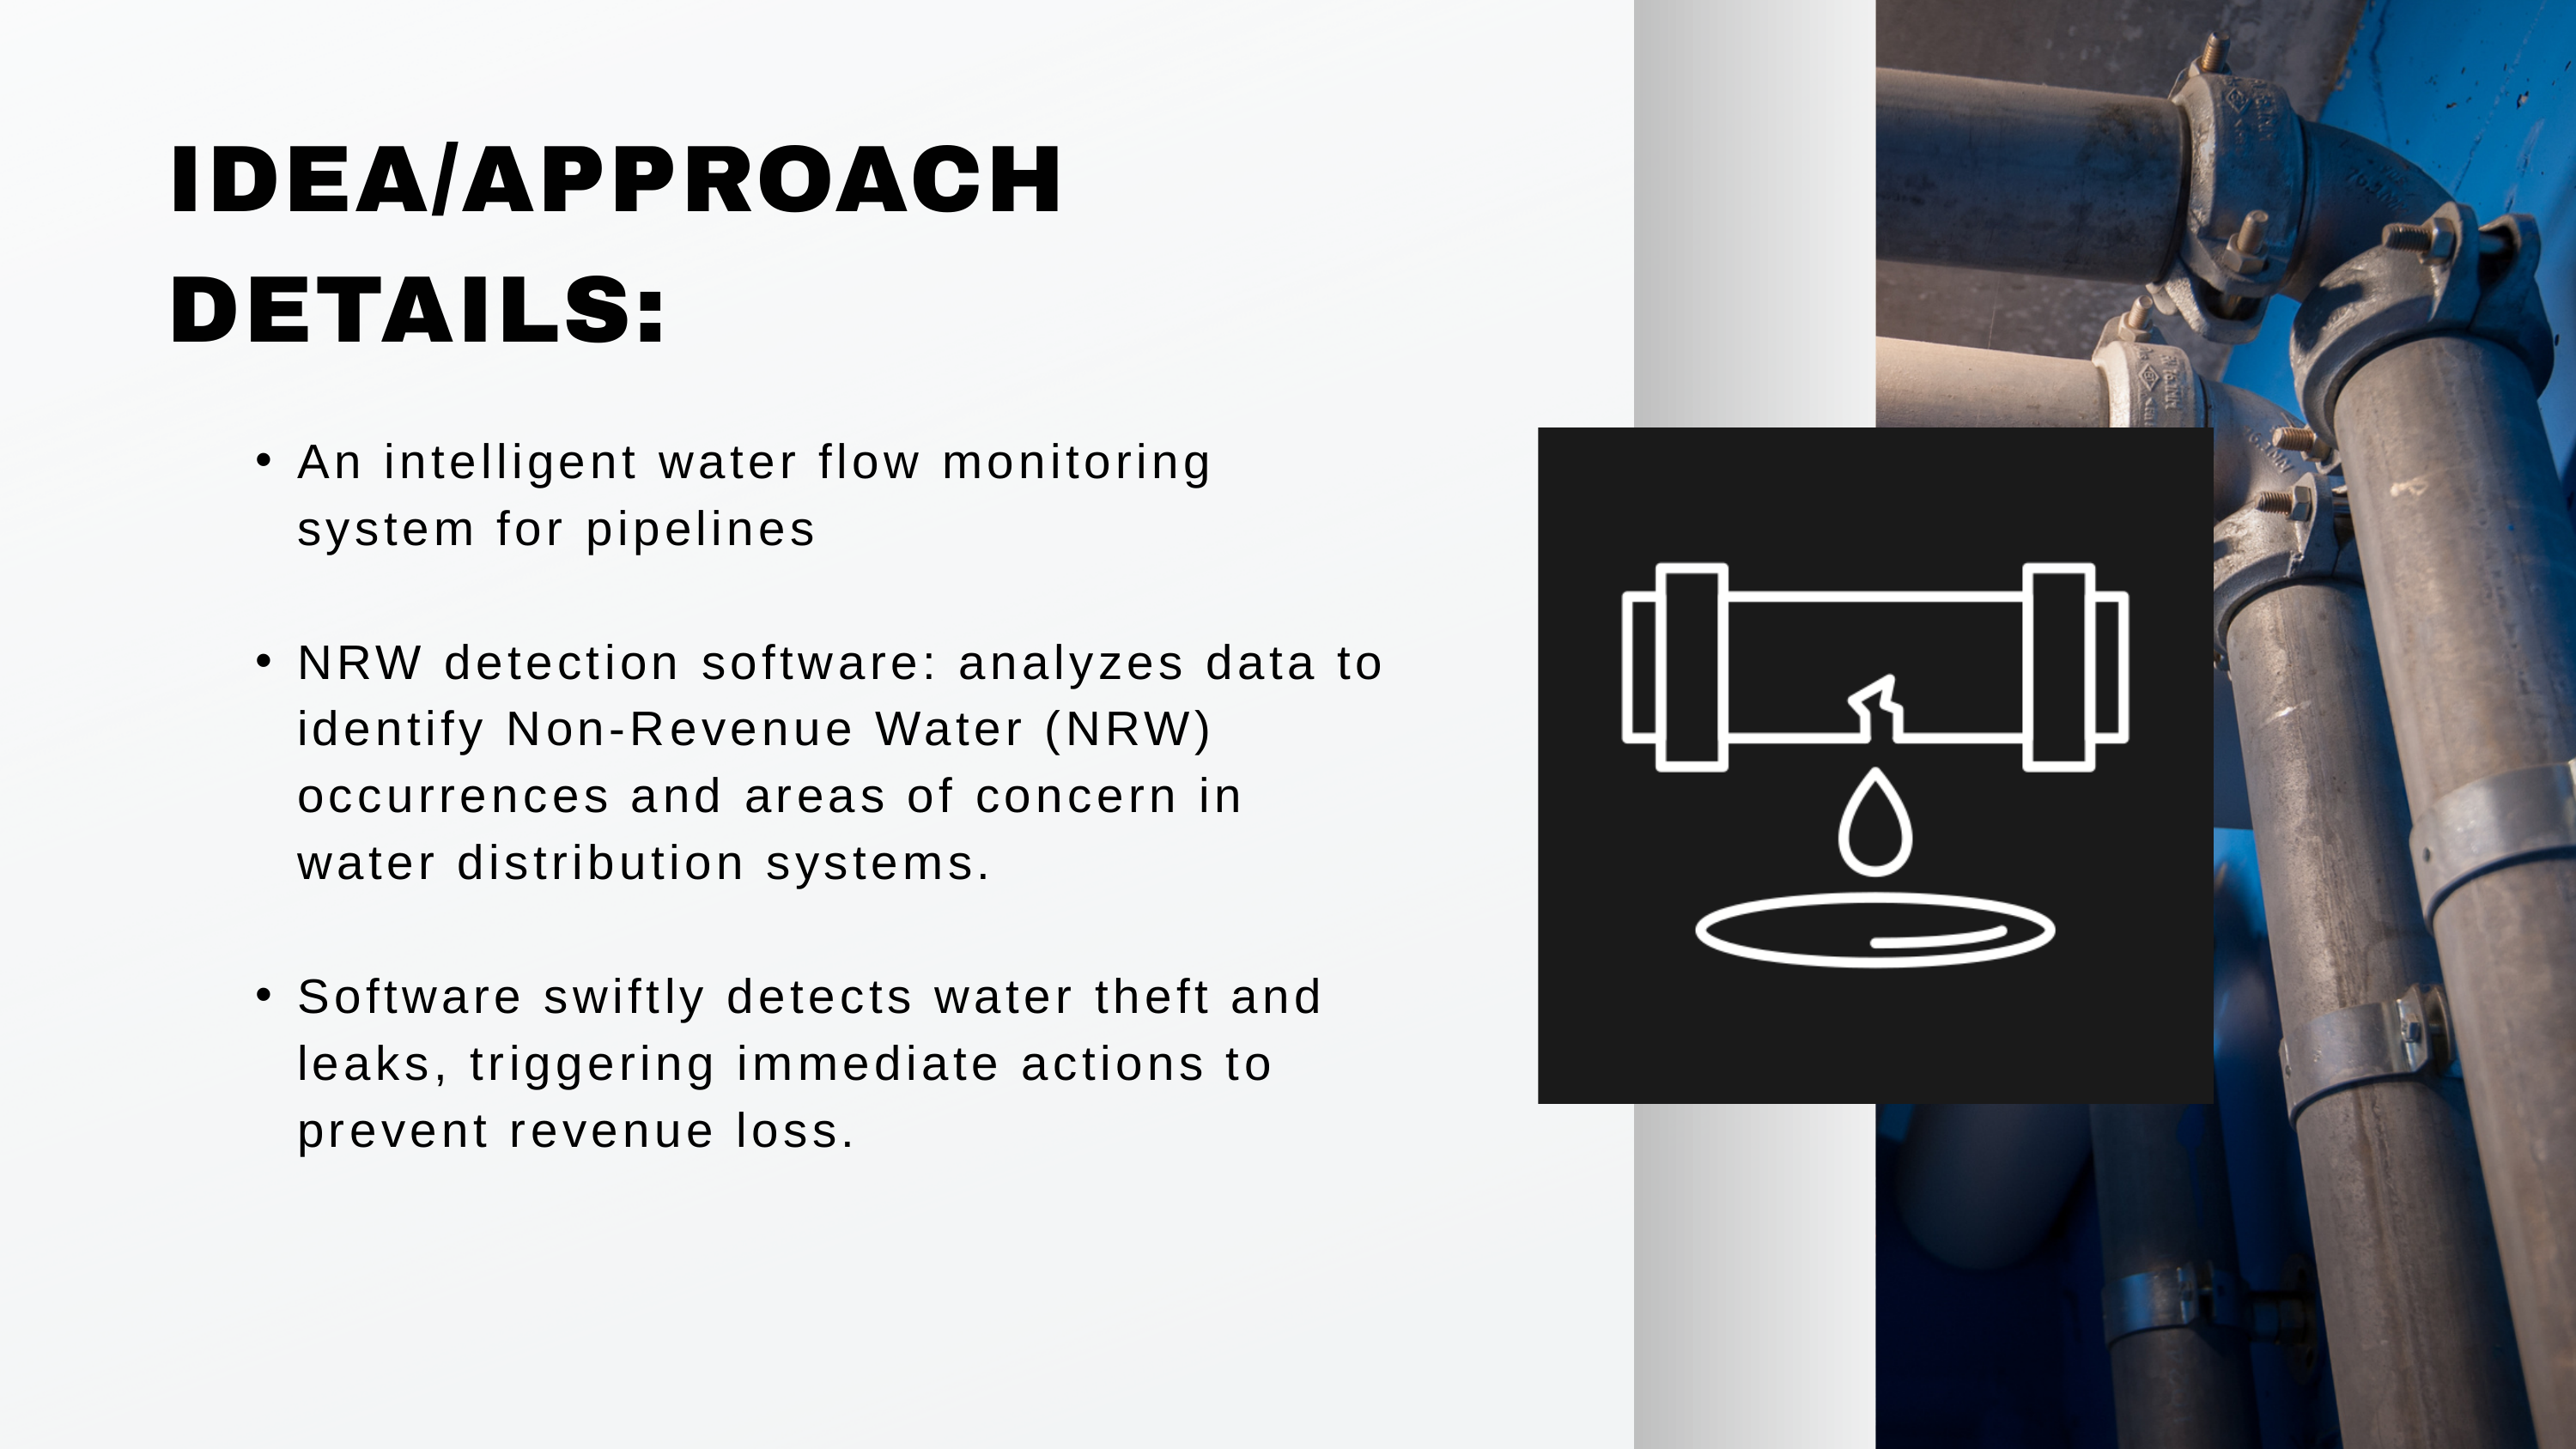

IDEA/APPROACH DETAILS:
An intelligent water flow monitoring system for pipelines

NRW detection software: analyzes data to identify Non-Revenue Water (NRW) occurrences and areas of concern in water distribution systems.

Software swiftly detects water theft and leaks, triggering immediate actions to prevent revenue loss.